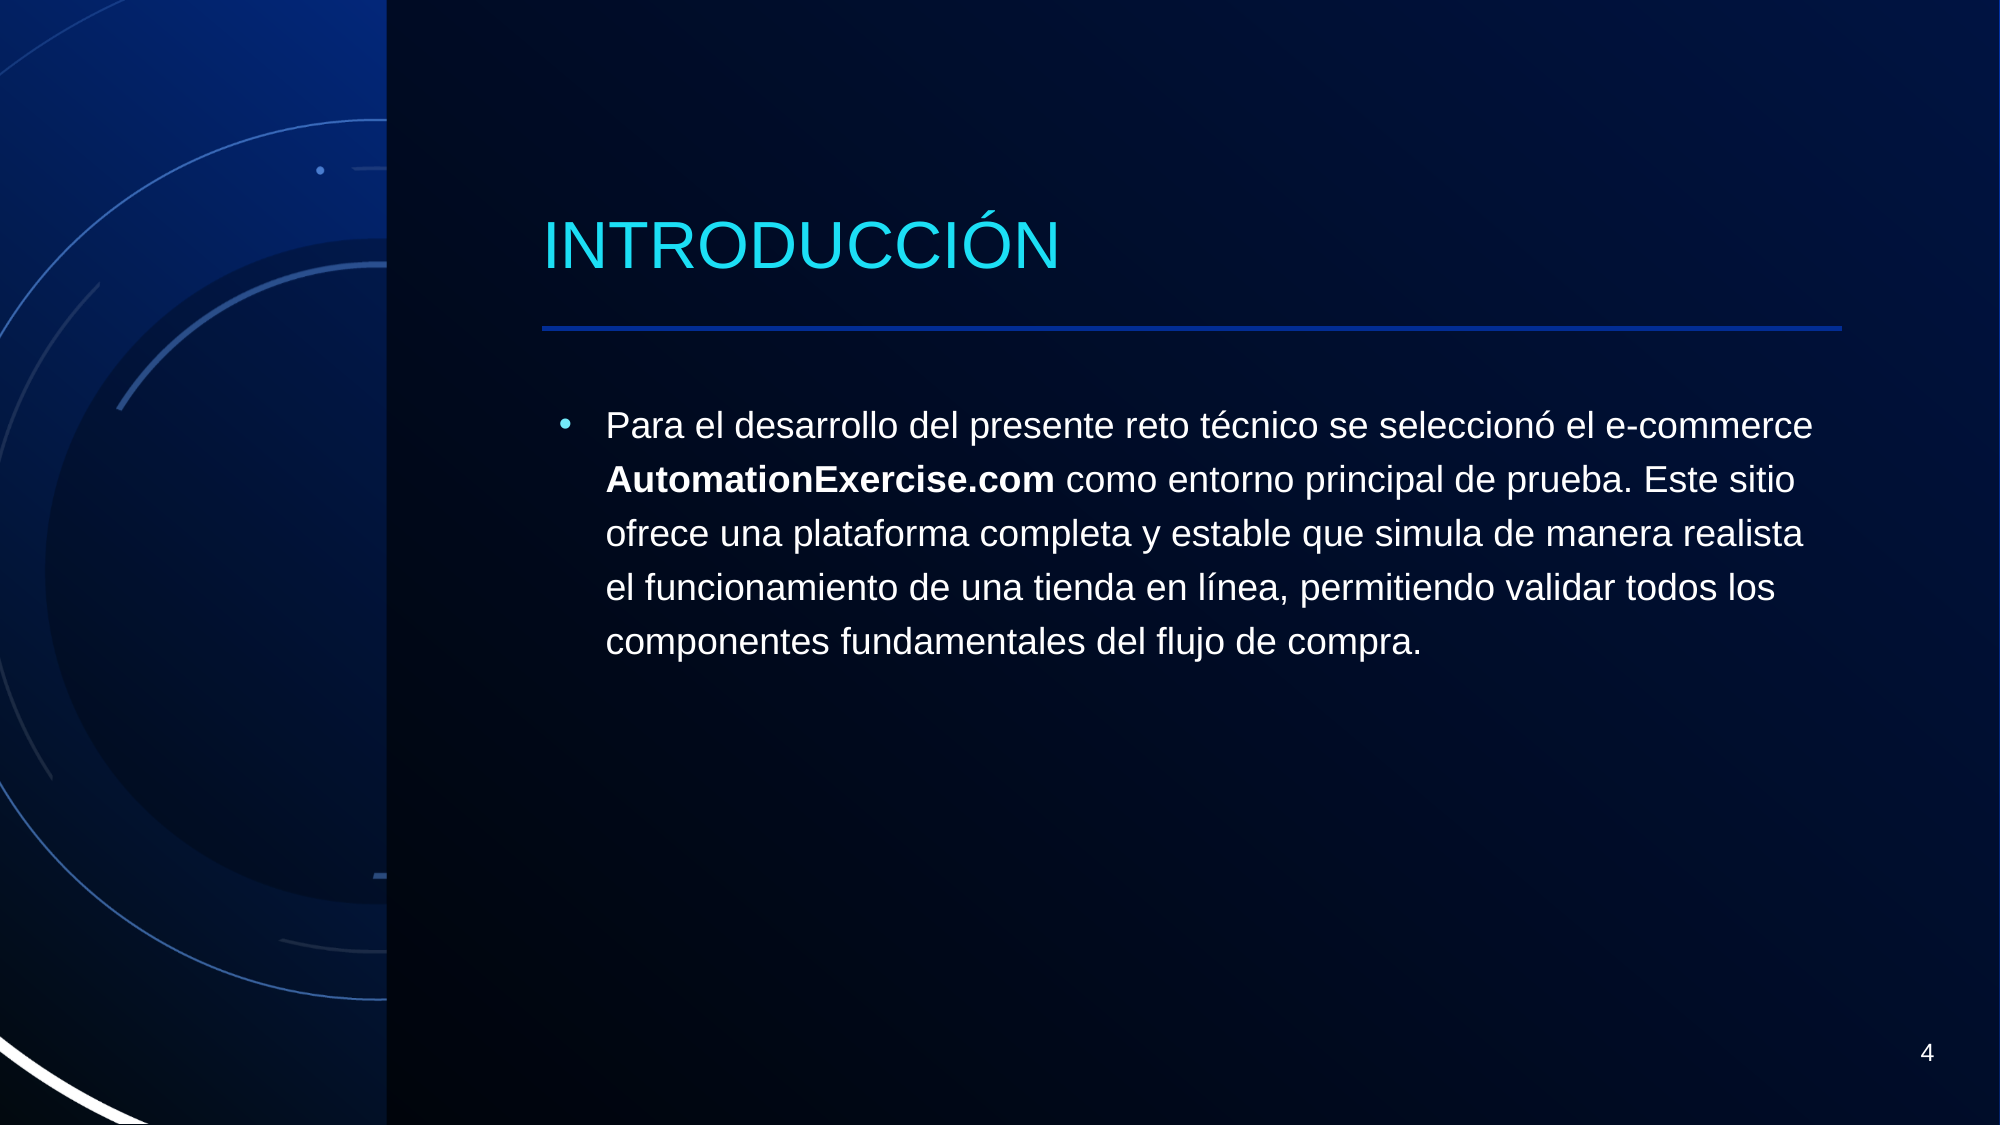

# Introducción
Para el desarrollo del presente reto técnico se seleccionó el e-commerce AutomationExercise.com como entorno principal de prueba. Este sitio ofrece una plataforma completa y estable que simula de manera realista el funcionamiento de una tienda en línea, permitiendo validar todos los componentes fundamentales del flujo de compra.
4